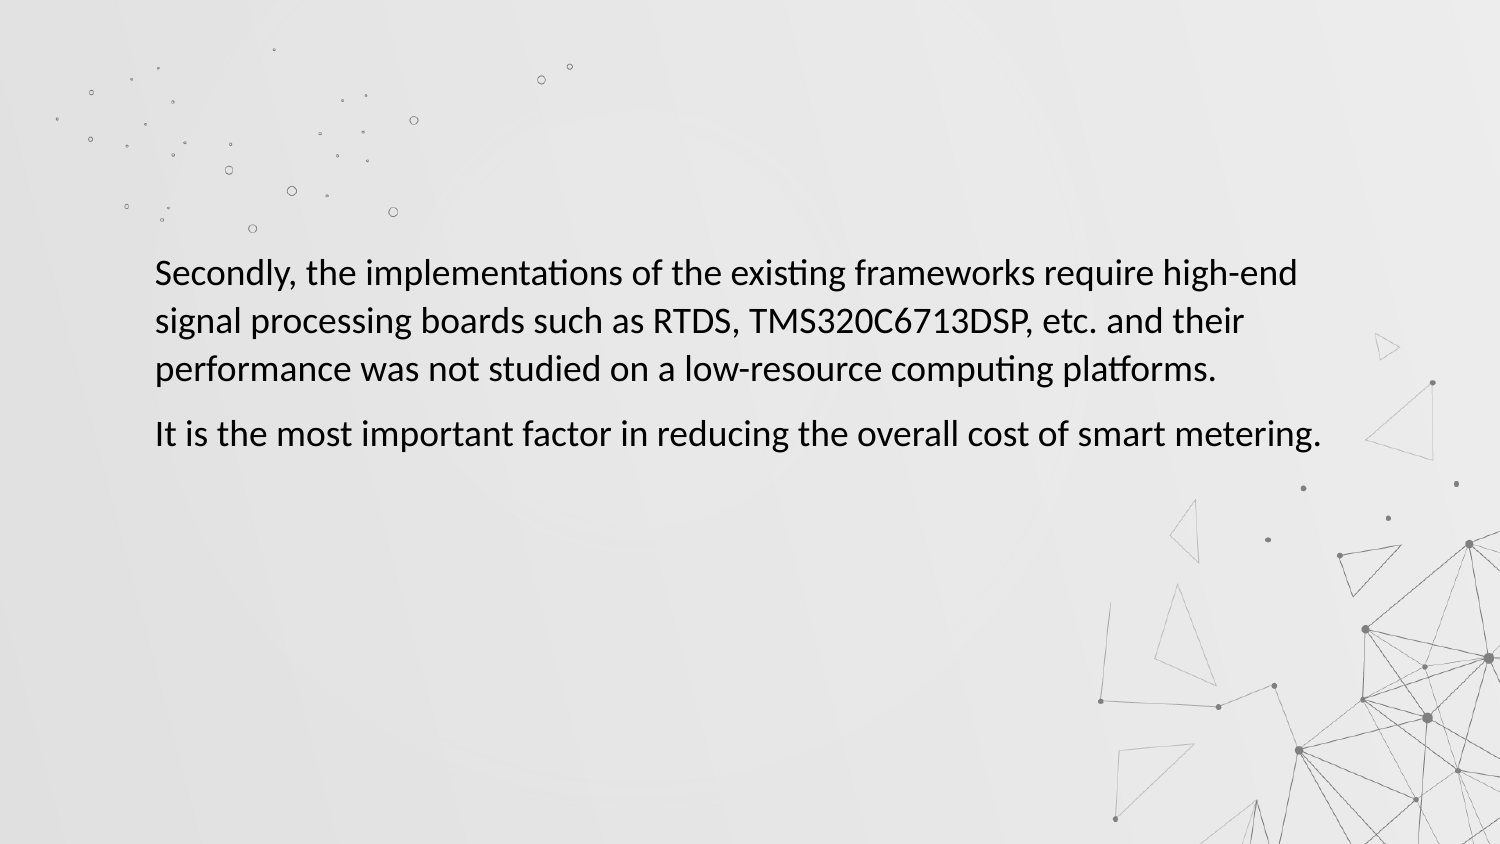

#
Secondly, the implementations of the existing frameworks require high-end signal processing boards such as RTDS, TMS320C6713DSP, etc. and their performance was not studied on a low-resource computing platforms.
It is the most important factor in reducing the overall cost of smart metering.